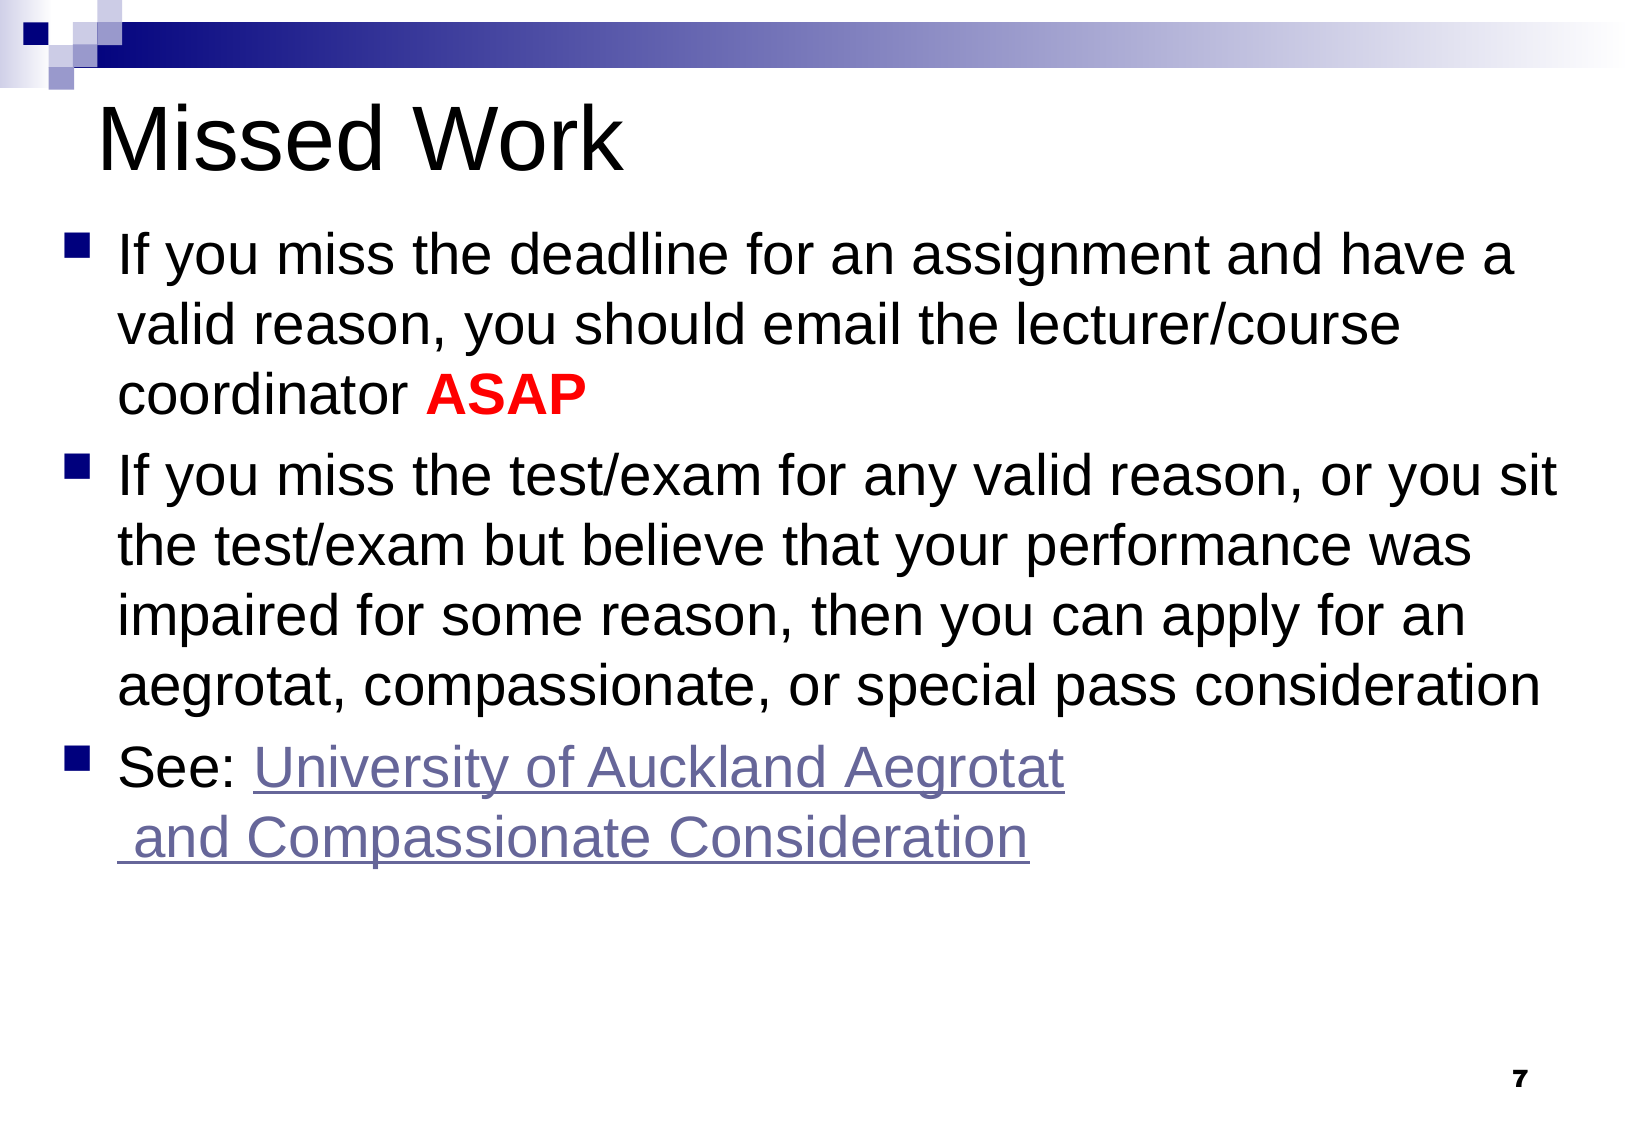

# Missed Work
If you miss the deadline for an assignment and have a valid reason, you should email the lecturer/course coordinator ASAP
If you miss the test/exam for any valid reason, or you sit the test/exam but believe that your performance was impaired for some reason, then you can apply for an aegrotat, compassionate, or special pass consideration
See: University of Auckland Aegrotat and Compassionate Consideration
7